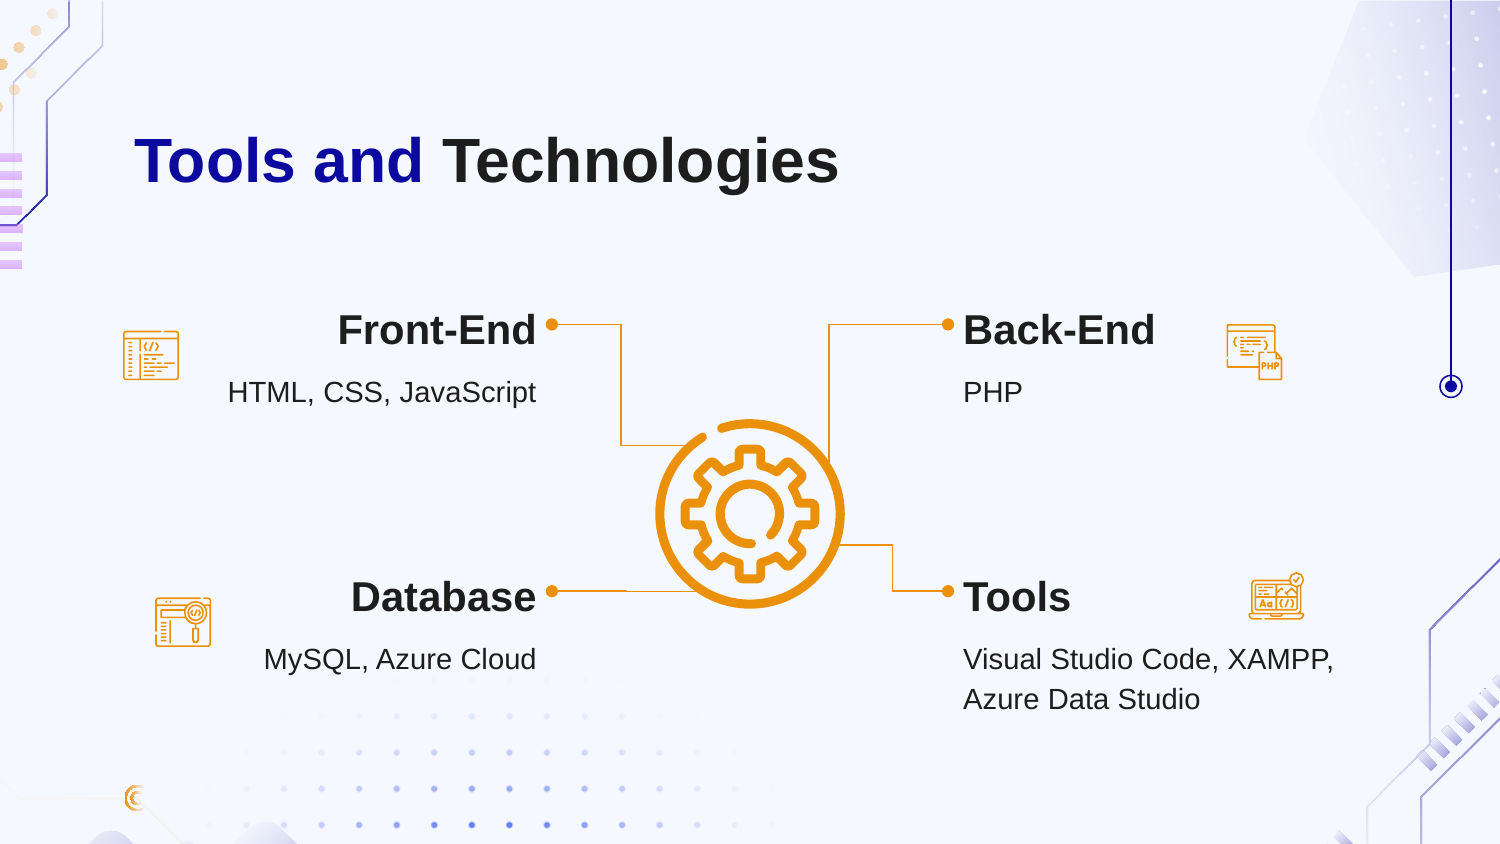

Tools and Technologies
Back-End
Front-End

PHP
HTML, CSS, JavaScript

Tools
Database

Visual Studio Code, XAMPP, Azure Data Studio
MySQL, Azure Cloud